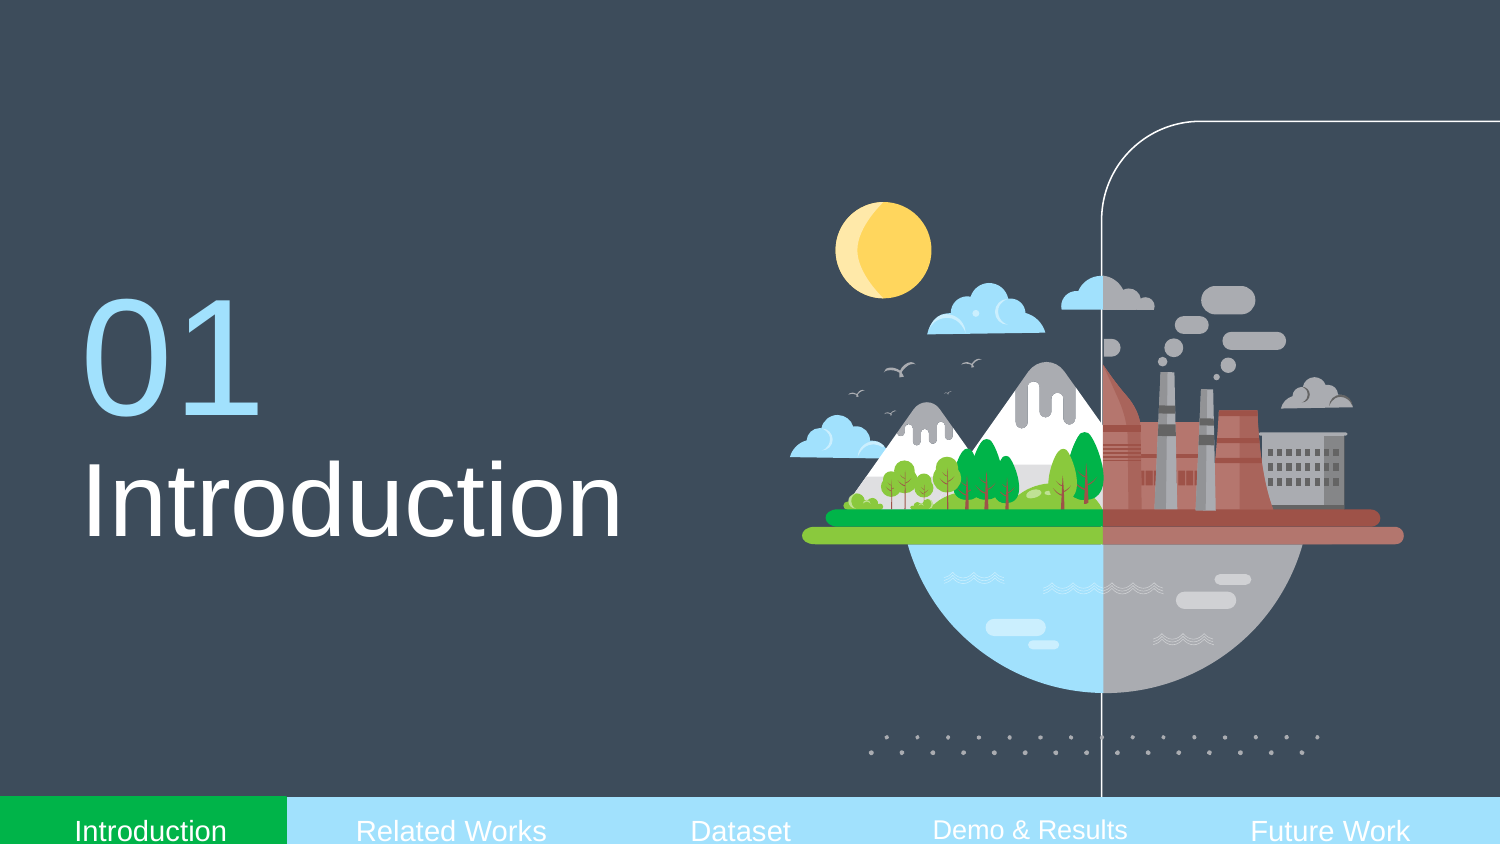

01
# Introduction

Dataset
Demo & Results
Future Work

Introduction
Related Works